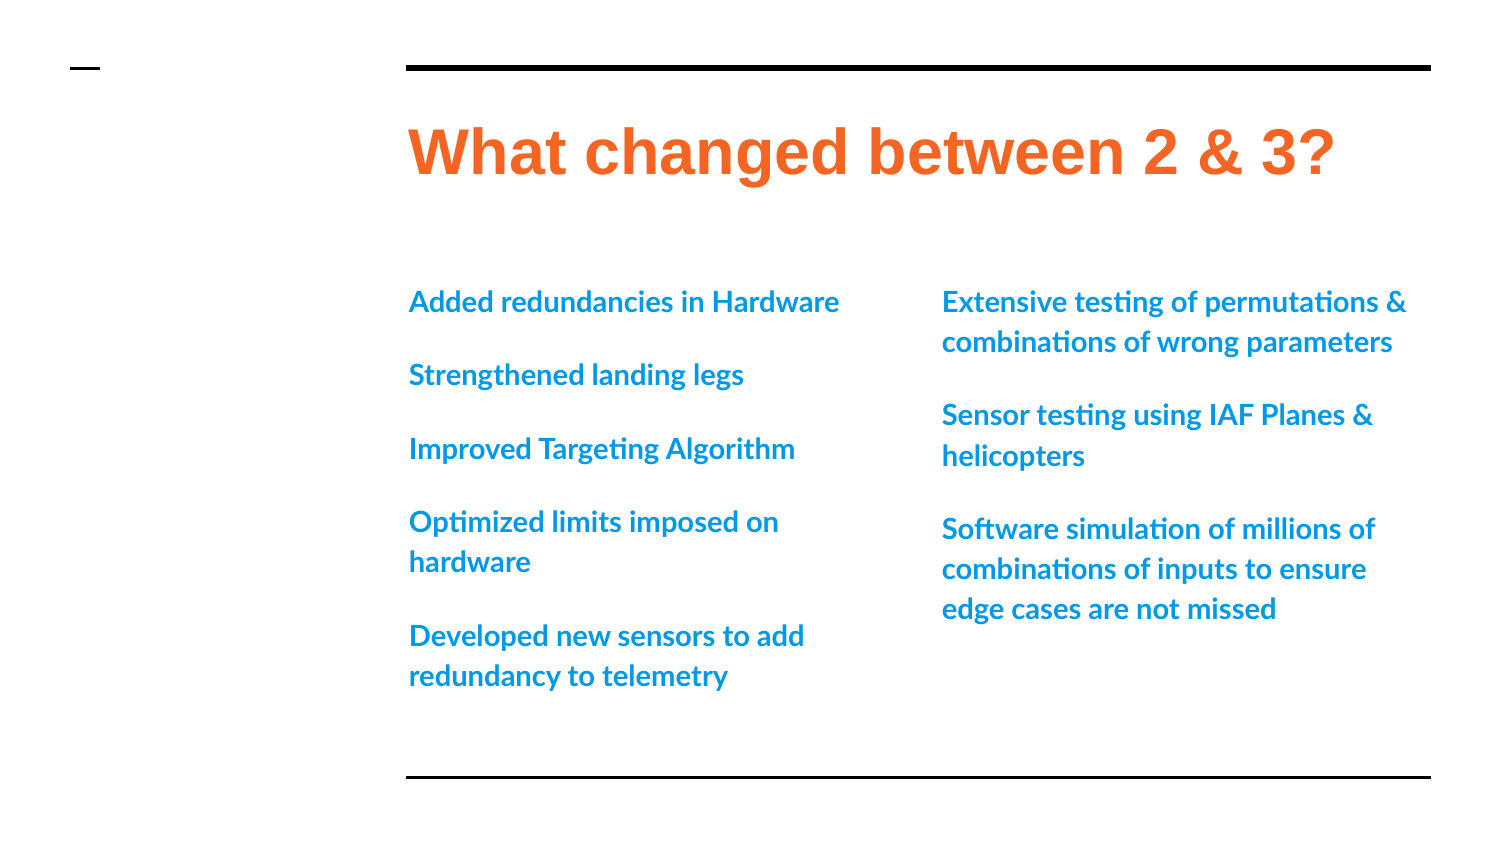

# What changed between 2 & 3?
Added redundancies in Hardware
Strengthened landing legs
Improved Targeting Algorithm
Optimized limits imposed on hardware
Developed new sensors to add redundancy to telemetry

Extensive testing of permutations & combinations of wrong parameters
Sensor testing using IAF Planes & helicopters
Software simulation of millions of combinations of inputs to ensure edge cases are not missed